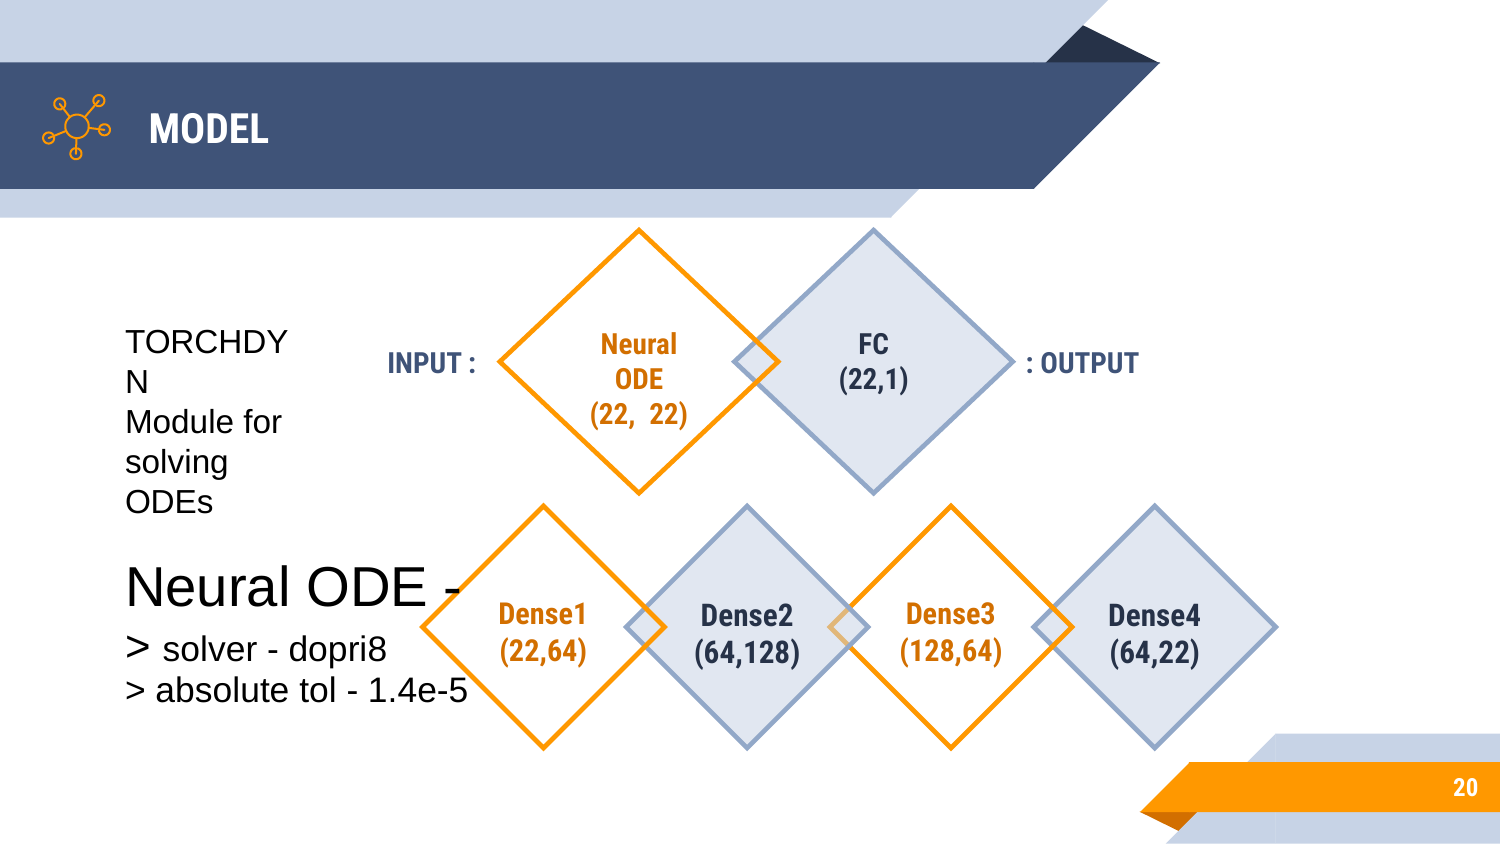

# MODEL

TORCHDYN
Module for solving ODEs
INPUT :
: OUTPUT
Neural ODE
(22,  22)
FC
(22,1)

Neural ODE -
> solver - dopri8
> absolute tol - 1.4e-5
Dense3
(128,64)
Dense4
(64,22)
Dense1
(22,64)
Dense2
(64,128)
20